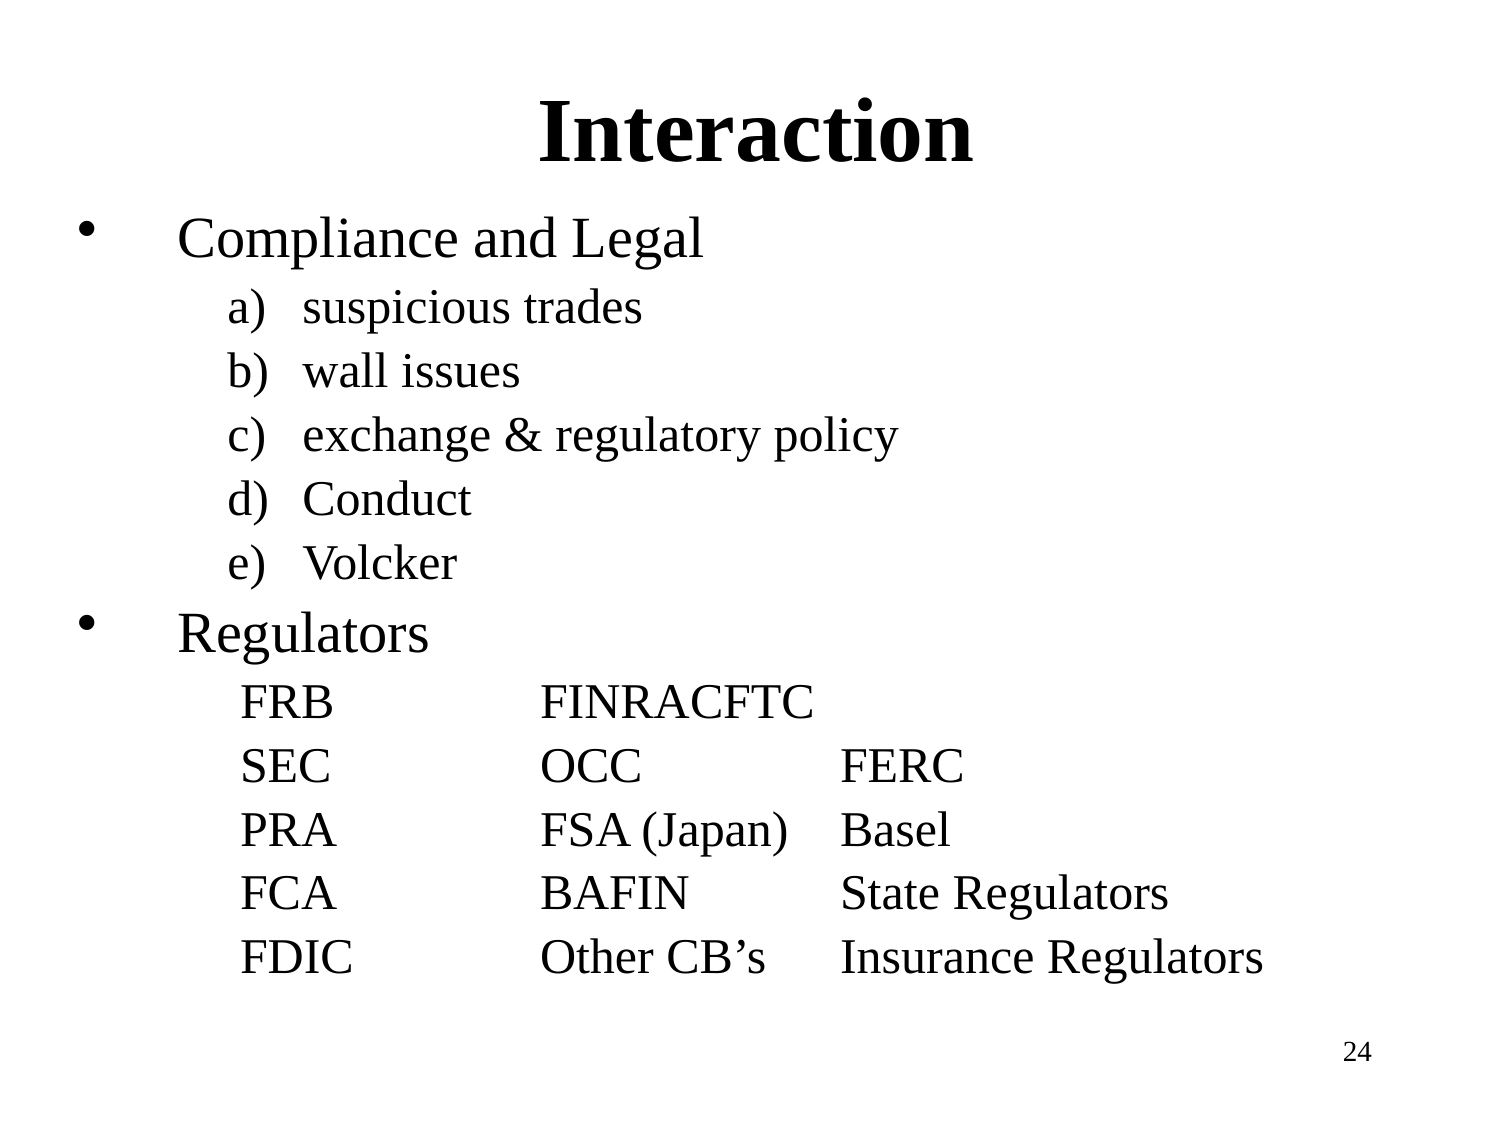

# Interaction
Compliance and Legal
suspicious trades
wall issues
exchange & regulatory policy
Conduct
Volcker
Regulators
	FRB		FINRA	CFTC
	SEC		OCC		FERC
	PRA 		FSA (Japan)	Basel
	FCA		BAFIN 	State Regulators
	FDIC		Other CB’s 	Insurance Regulators

24